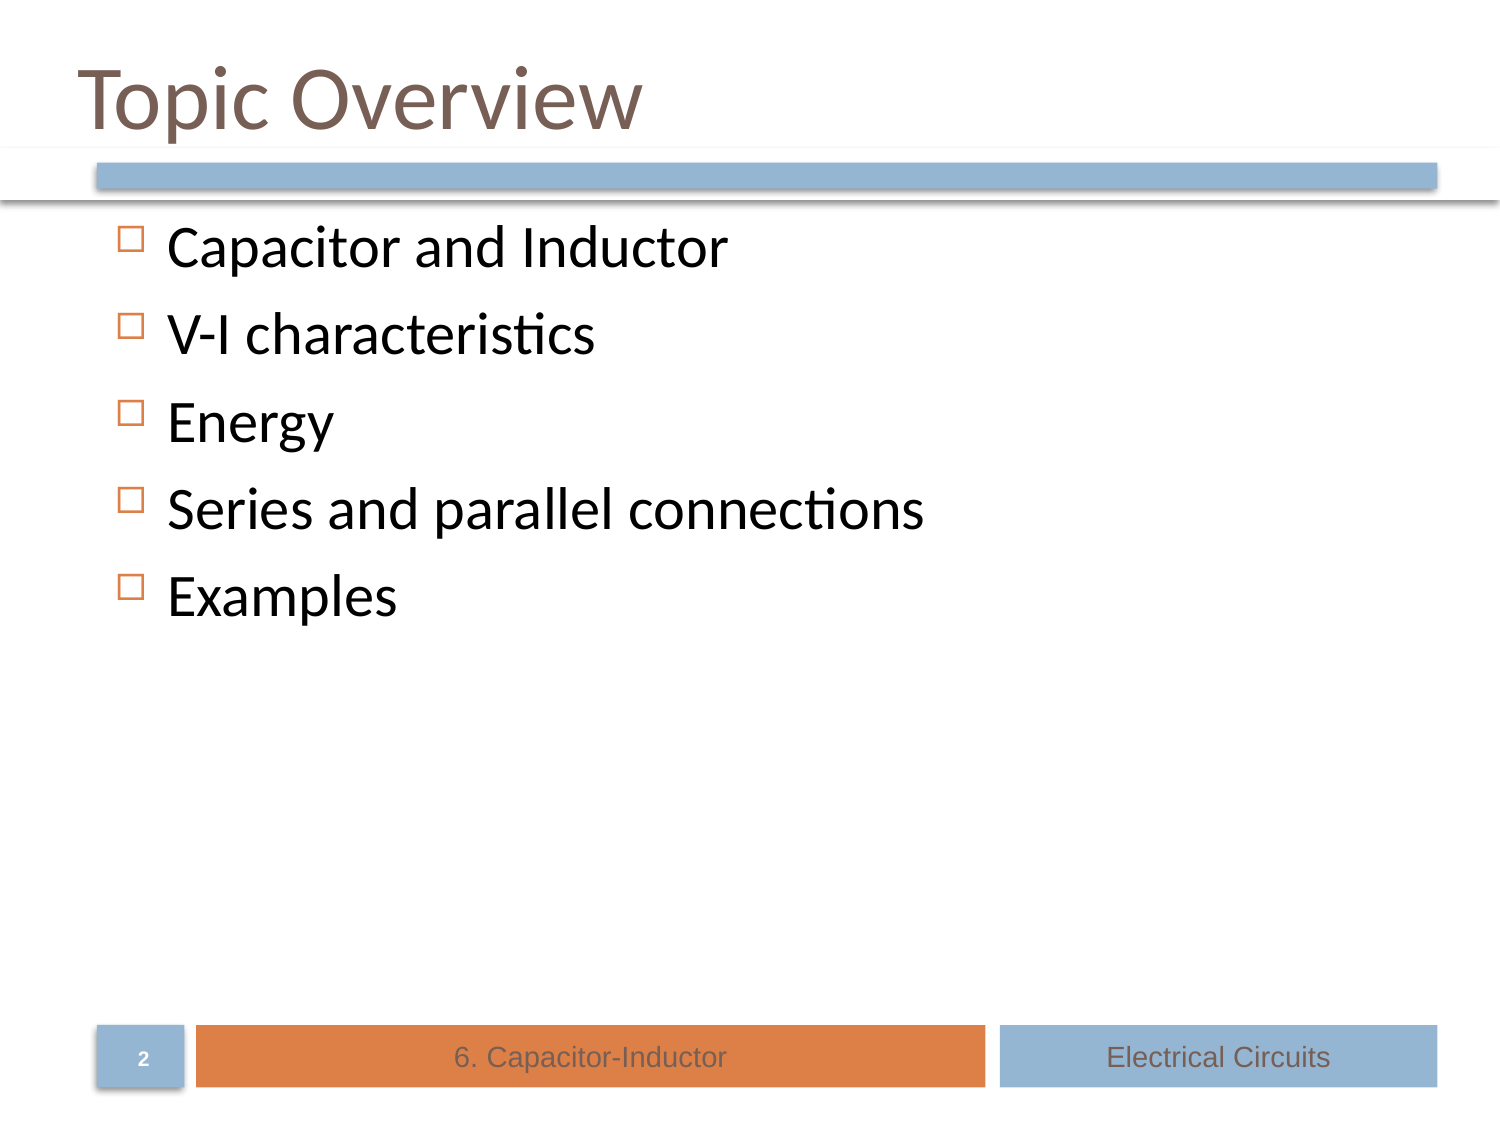

# Topic Overview
Capacitor and Inductor
V-I characteristics
Energy
Series and parallel connections
Examples

6. Capacitor-Inductor
Electrical Circuits
2